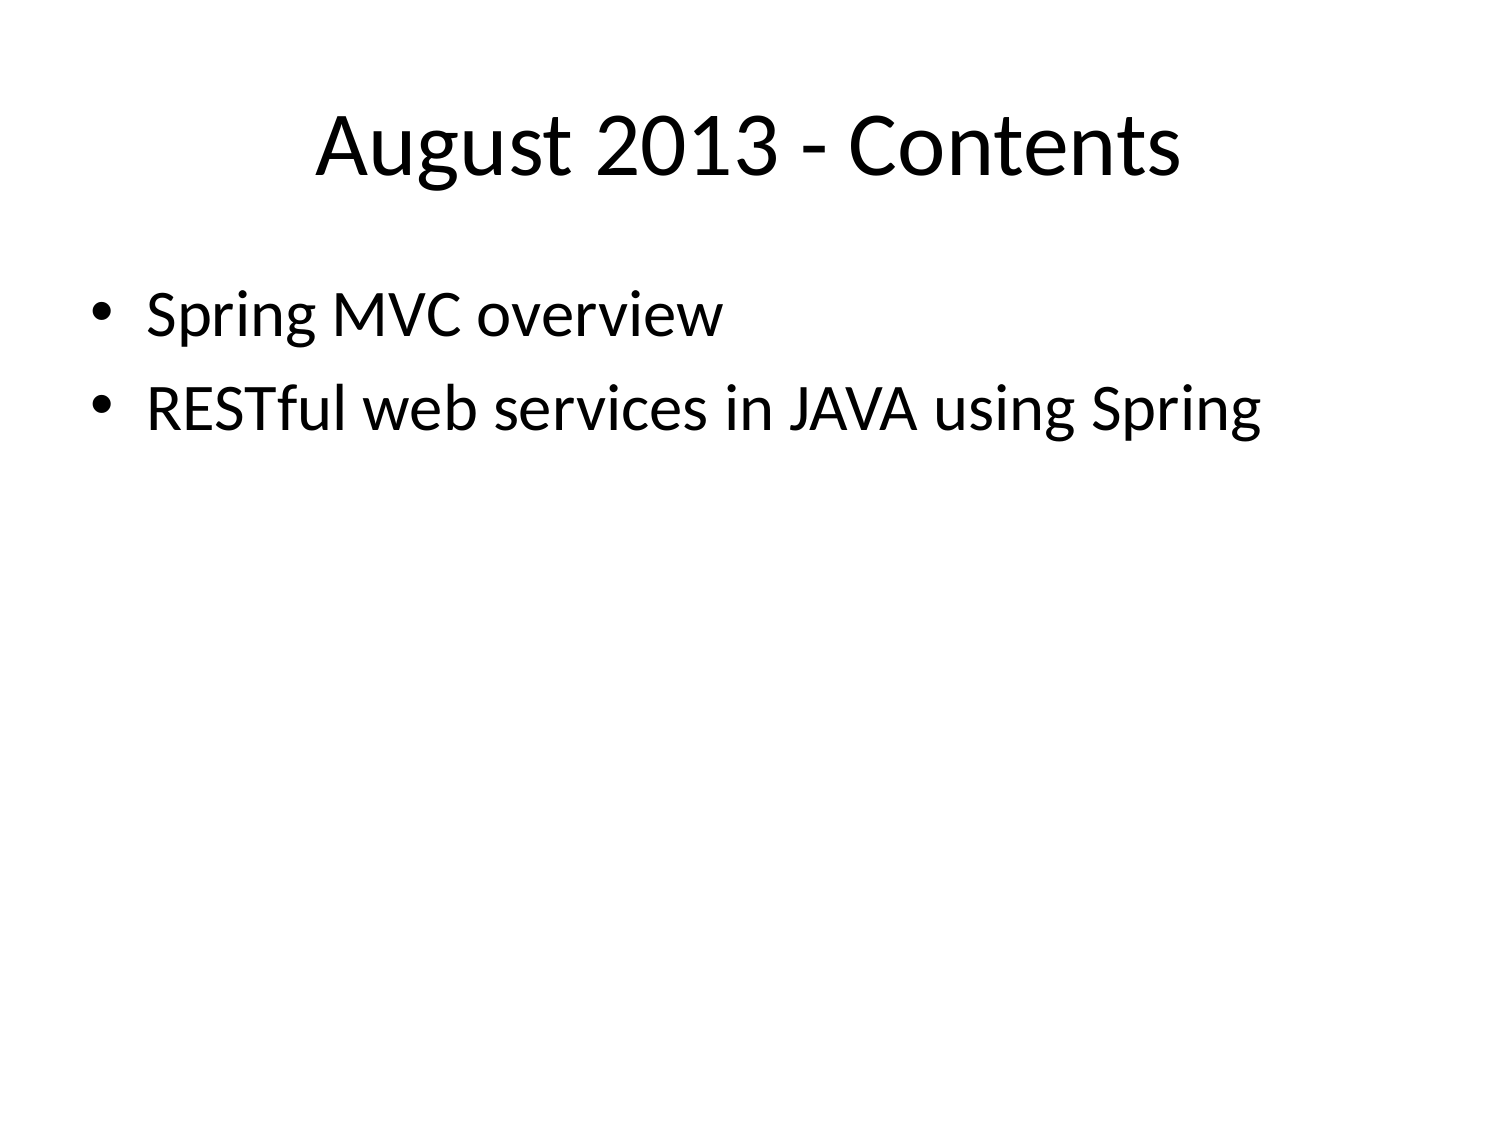

# August 2013 - Contents
Spring MVC overview
RESTful web services in JAVA using Spring